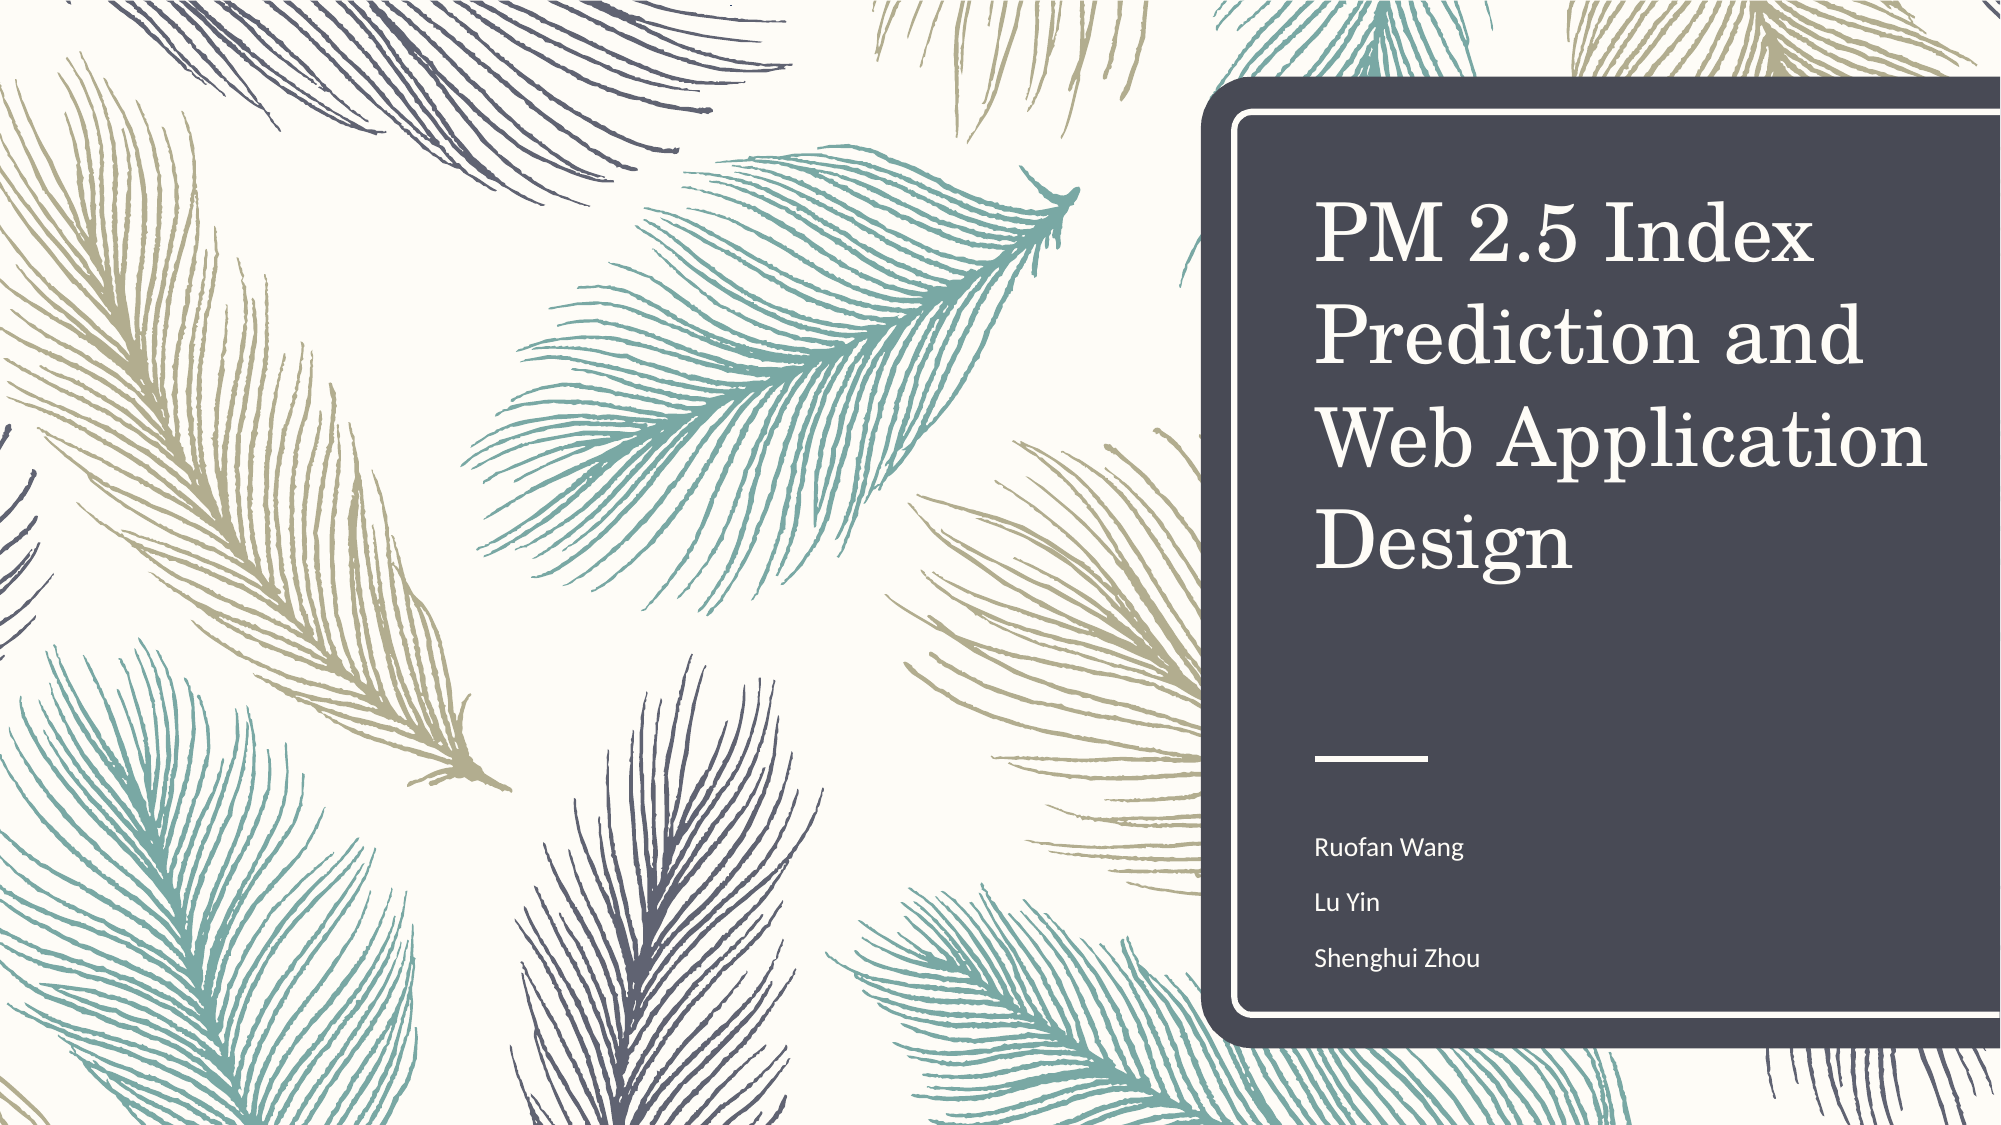

# PM 2.5 Index Prediction and Web Application Design
Ruofan Wang
Lu Yin
Shenghui Zhou